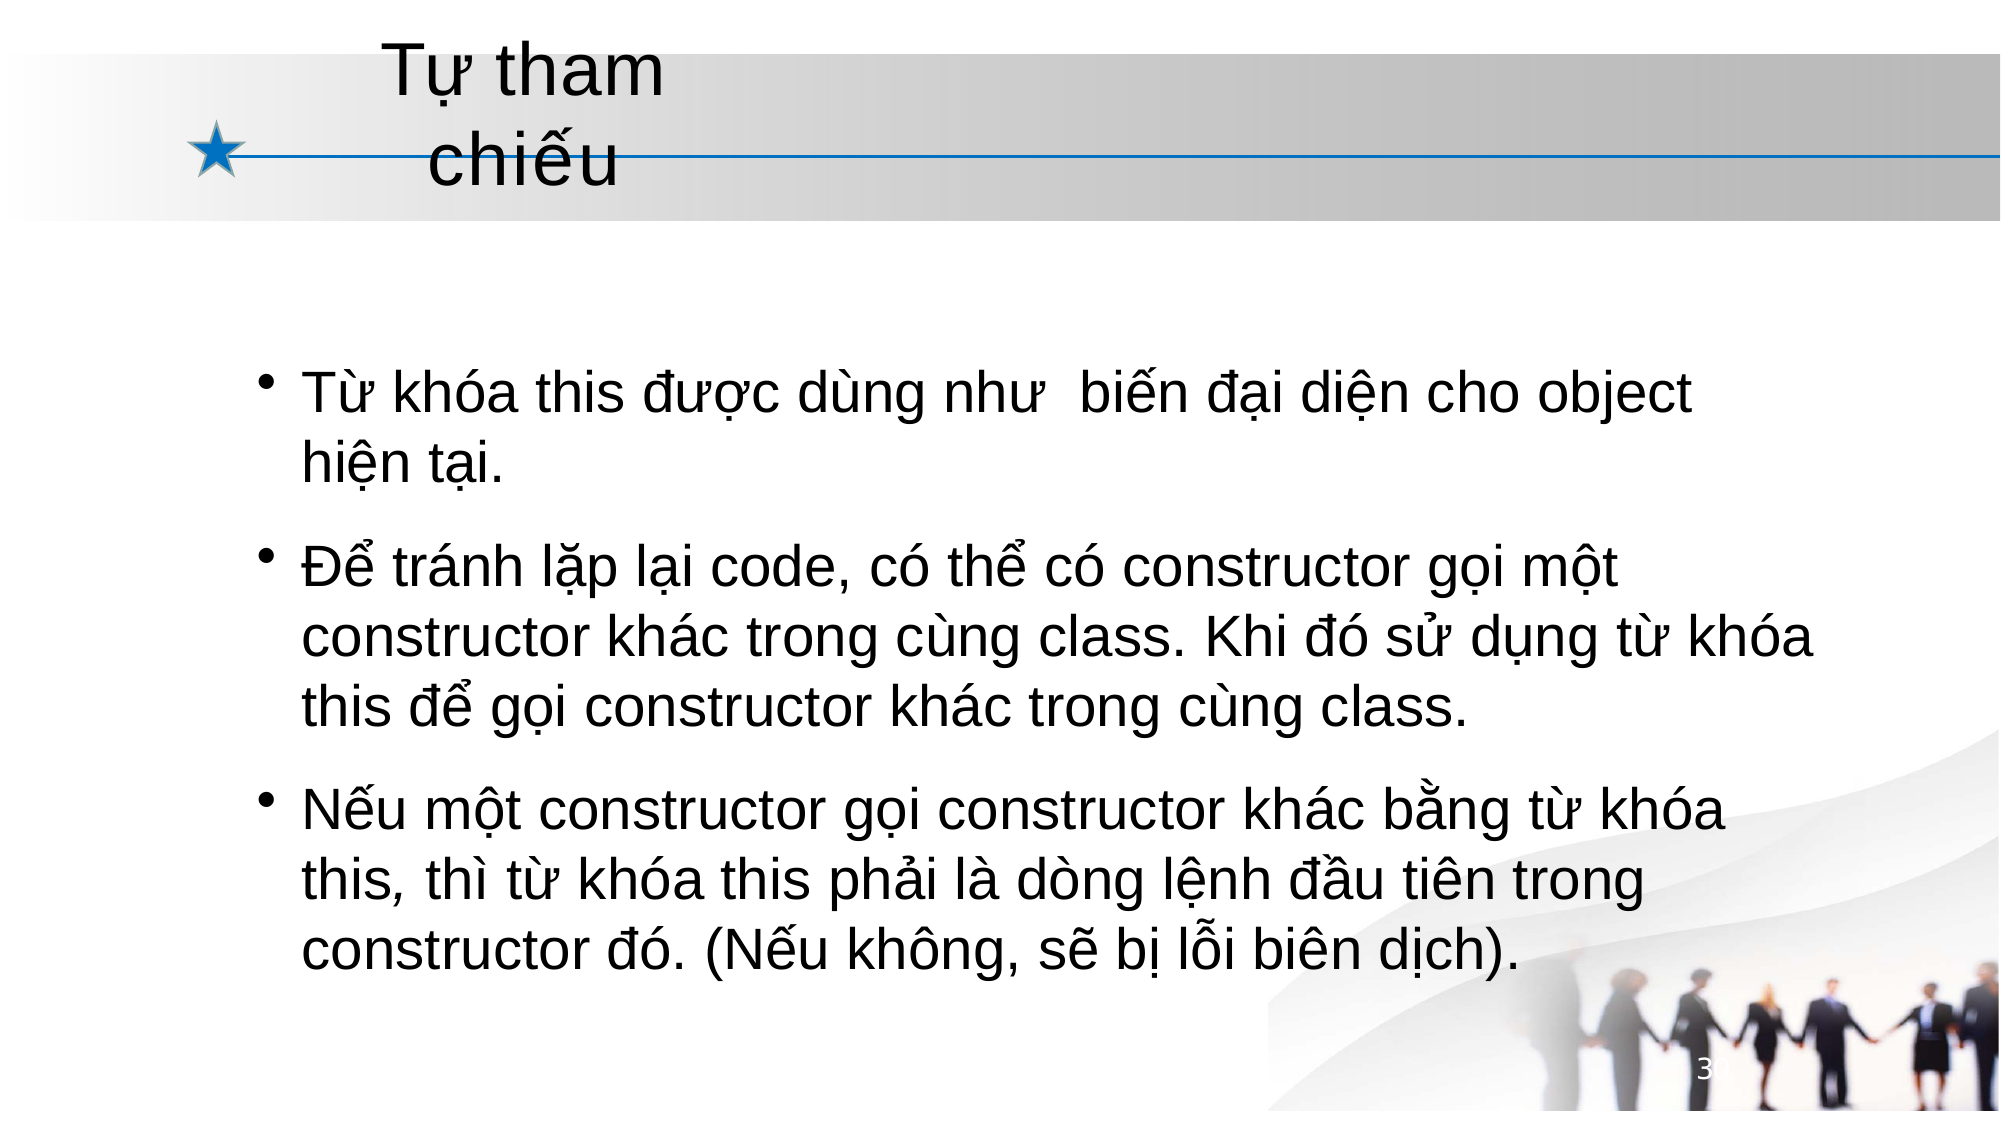

# Tự tham chiếu
Từ khóa this được dùng như  biến đại diện cho object hiện tại.
Để tránh lặp lại code, có thể có constructor gọi một constructor khác trong cùng class. Khi đó sử dụng từ khóa this để gọi constructor khác trong cùng class.
Nếu một constructor gọi constructor khác bằng từ khóa this, thì từ khóa this phải là dòng lệnh đầu tiên trong constructor đó. (Nếu không, sẽ bị lỗi biên dịch).
30